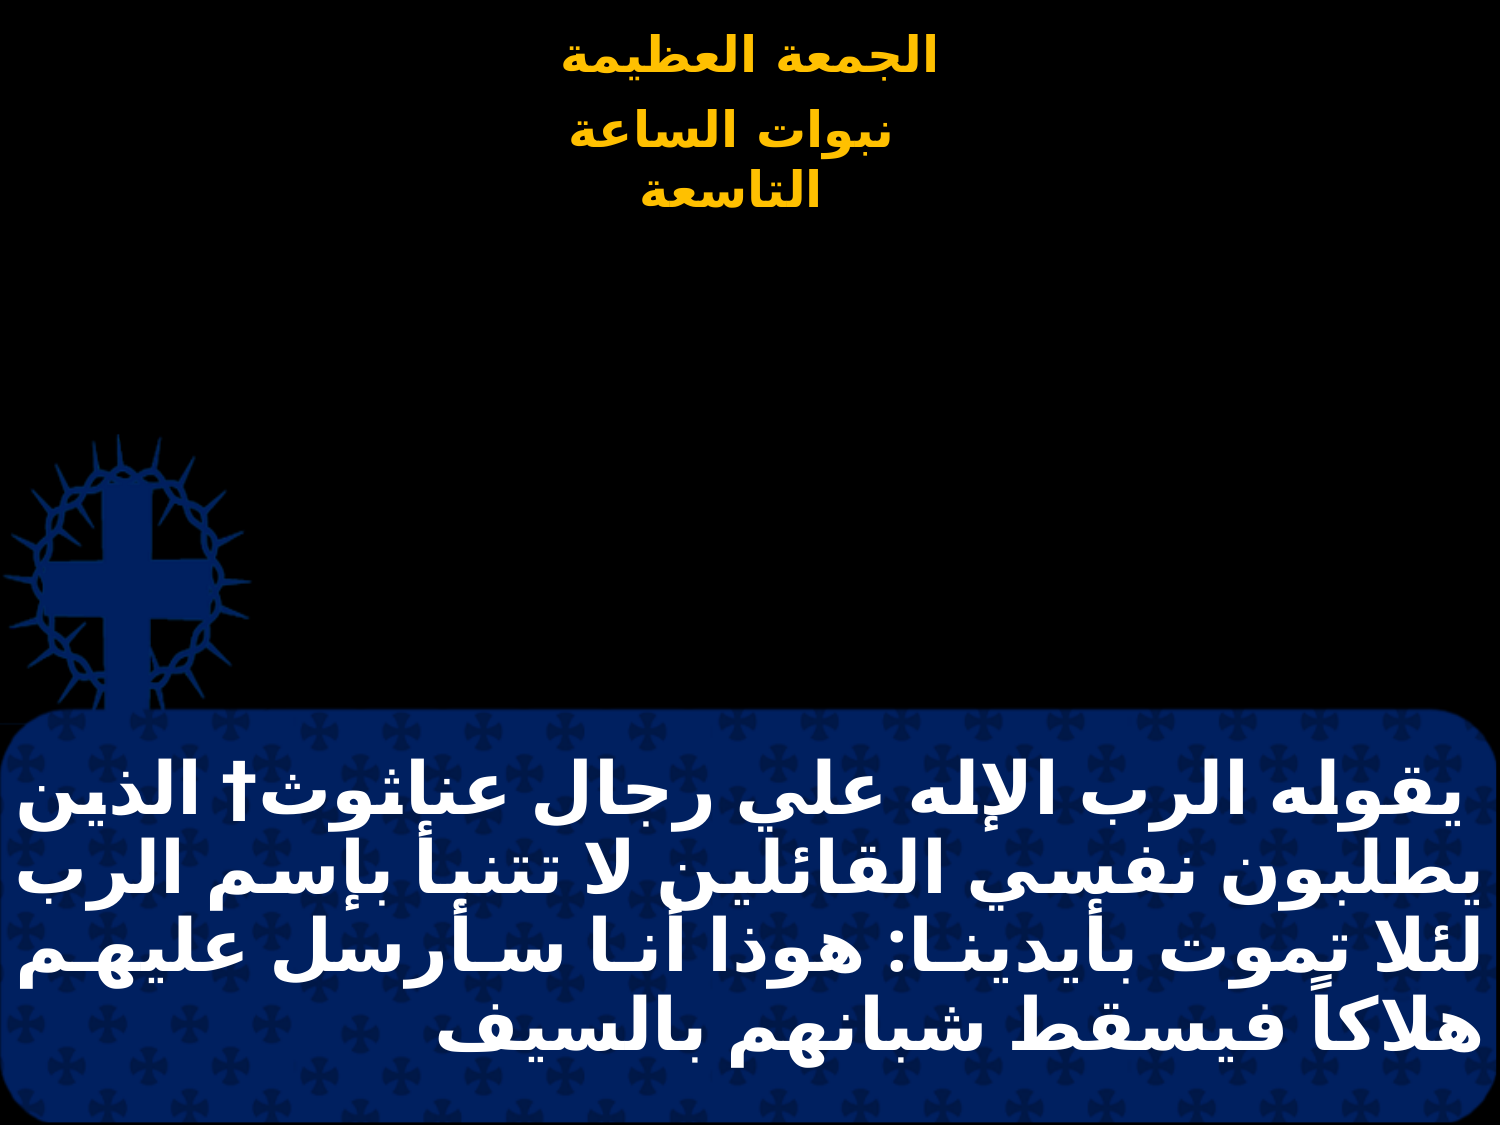

# يقوله الرب الإله علي رجال عناثوث† الذين يطلبون نفسي القائلين لا تتنبأ بإسم الرب لئلا تموت بأيدينا: هوذا أنا سأرسل عليهم هلاكاً فيسقط شبانهم بالسيف